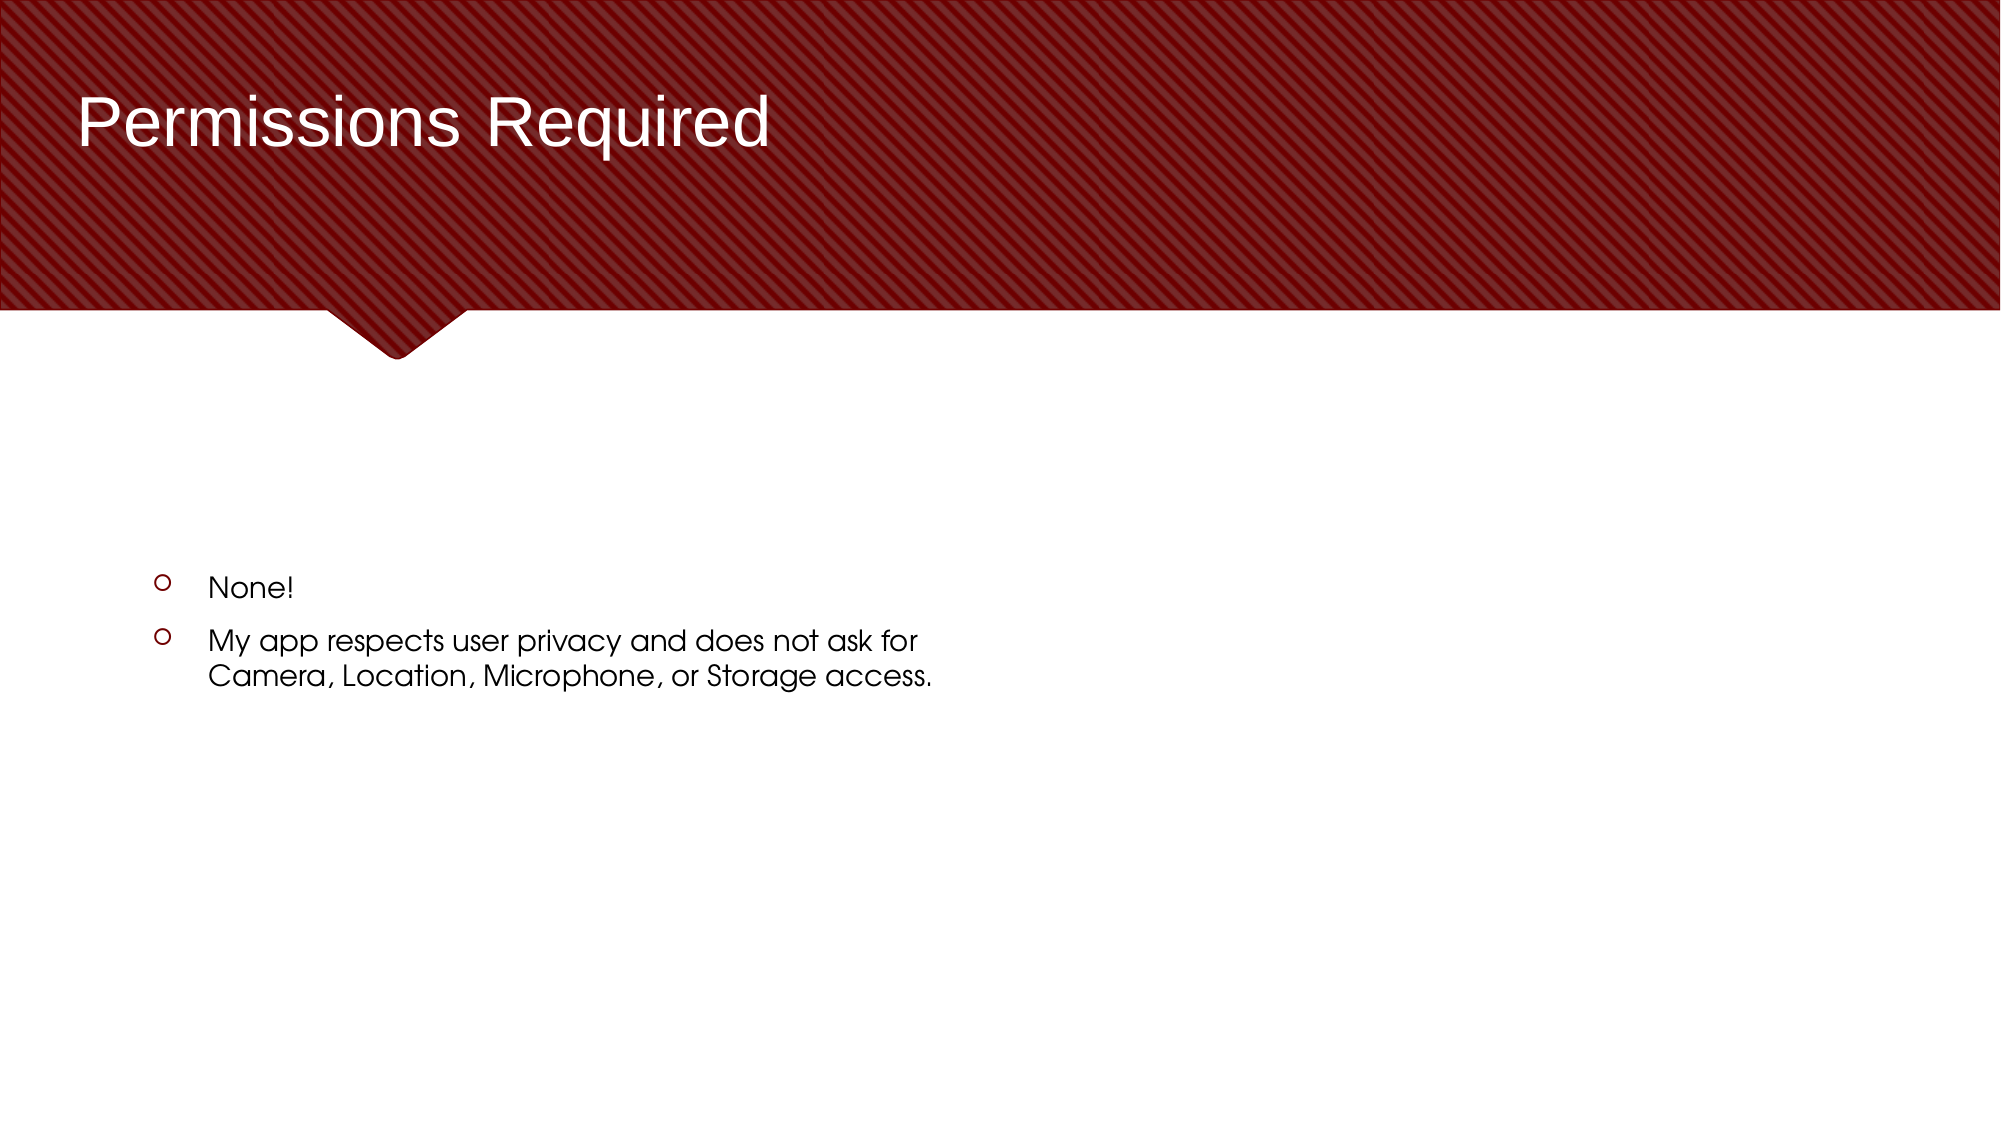

# Permissions Required
None!
My app respects user privacy and does not ask for Camera, Location, Microphone, or Storage access.